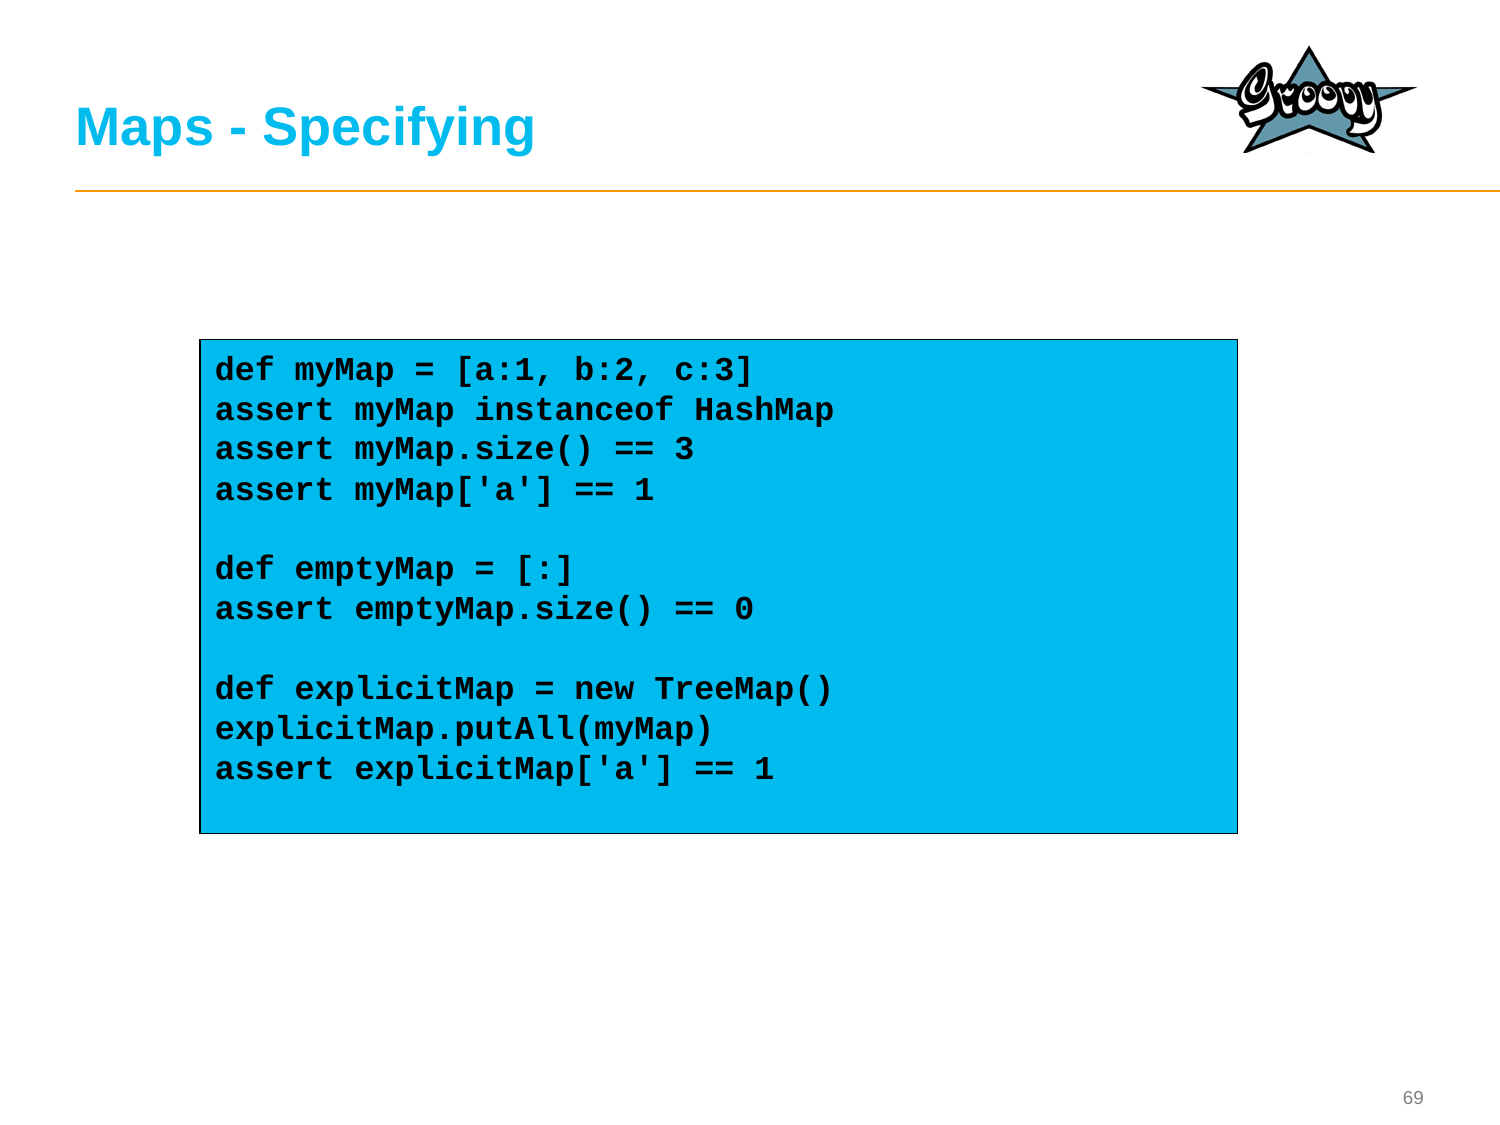

# Maps - Specifying
def myMap = [a:1, b:2, c:3]
assert myMap instanceof HashMap
assert myMap.size() == 3
assert myMap['a'] == 1

def emptyMap = [:]
assert emptyMap.size() == 0

def explicitMap = new TreeMap()
explicitMap.putAll(myMap)
assert explicitMap['a'] == 1